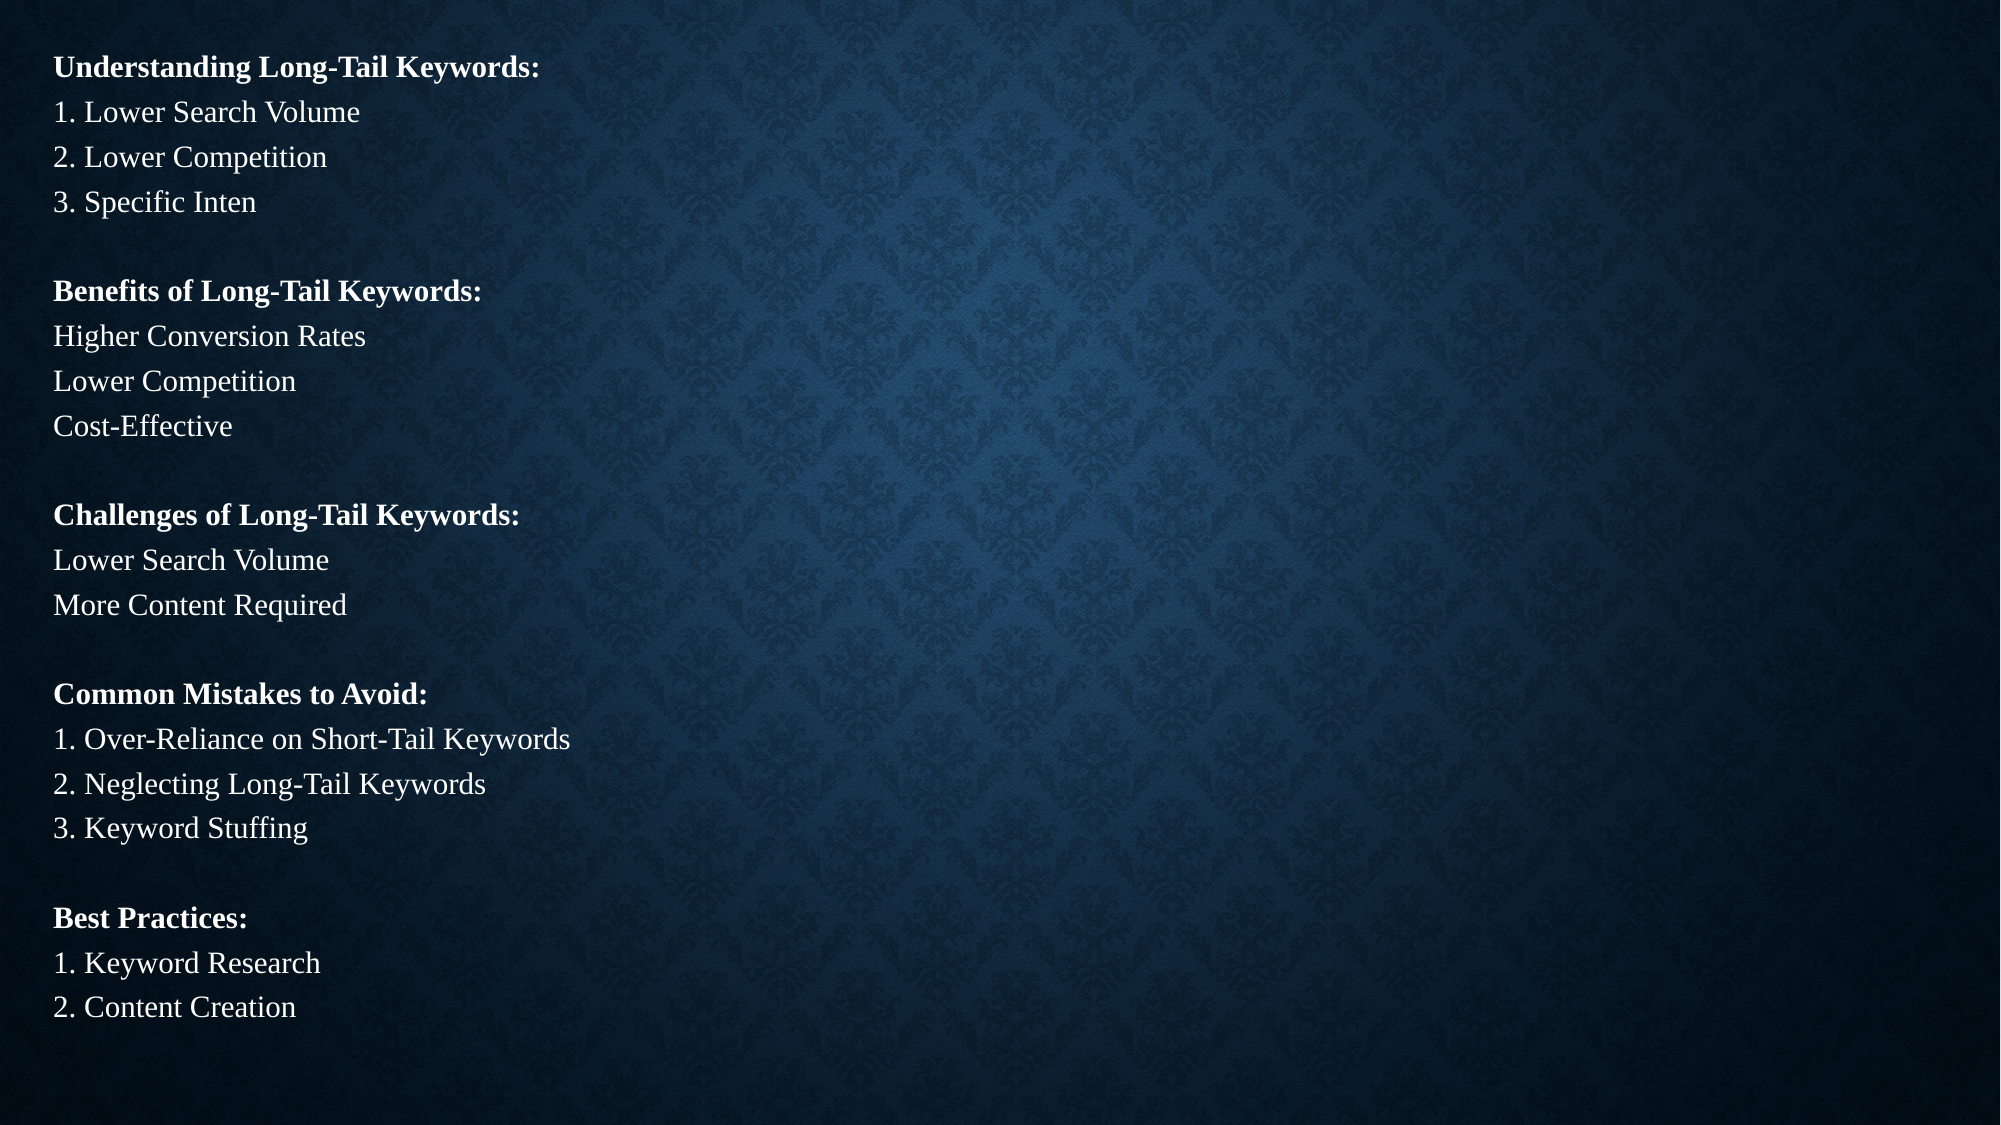

# .
Understanding Long-Tail Keywords:
1. Lower Search Volume
2. Lower Competition
3. Specific Inten
Benefits of Long-Tail Keywords:
Higher Conversion Rates
Lower Competition
Cost-Effective
Challenges of Long-Tail Keywords:
Lower Search Volume
More Content Required
Common Mistakes to Avoid:
1. Over-Reliance on Short-Tail Keywords
2. Neglecting Long-Tail Keywords
3. Keyword Stuffing
Best Practices:
1. Keyword Research
2. Content Creation